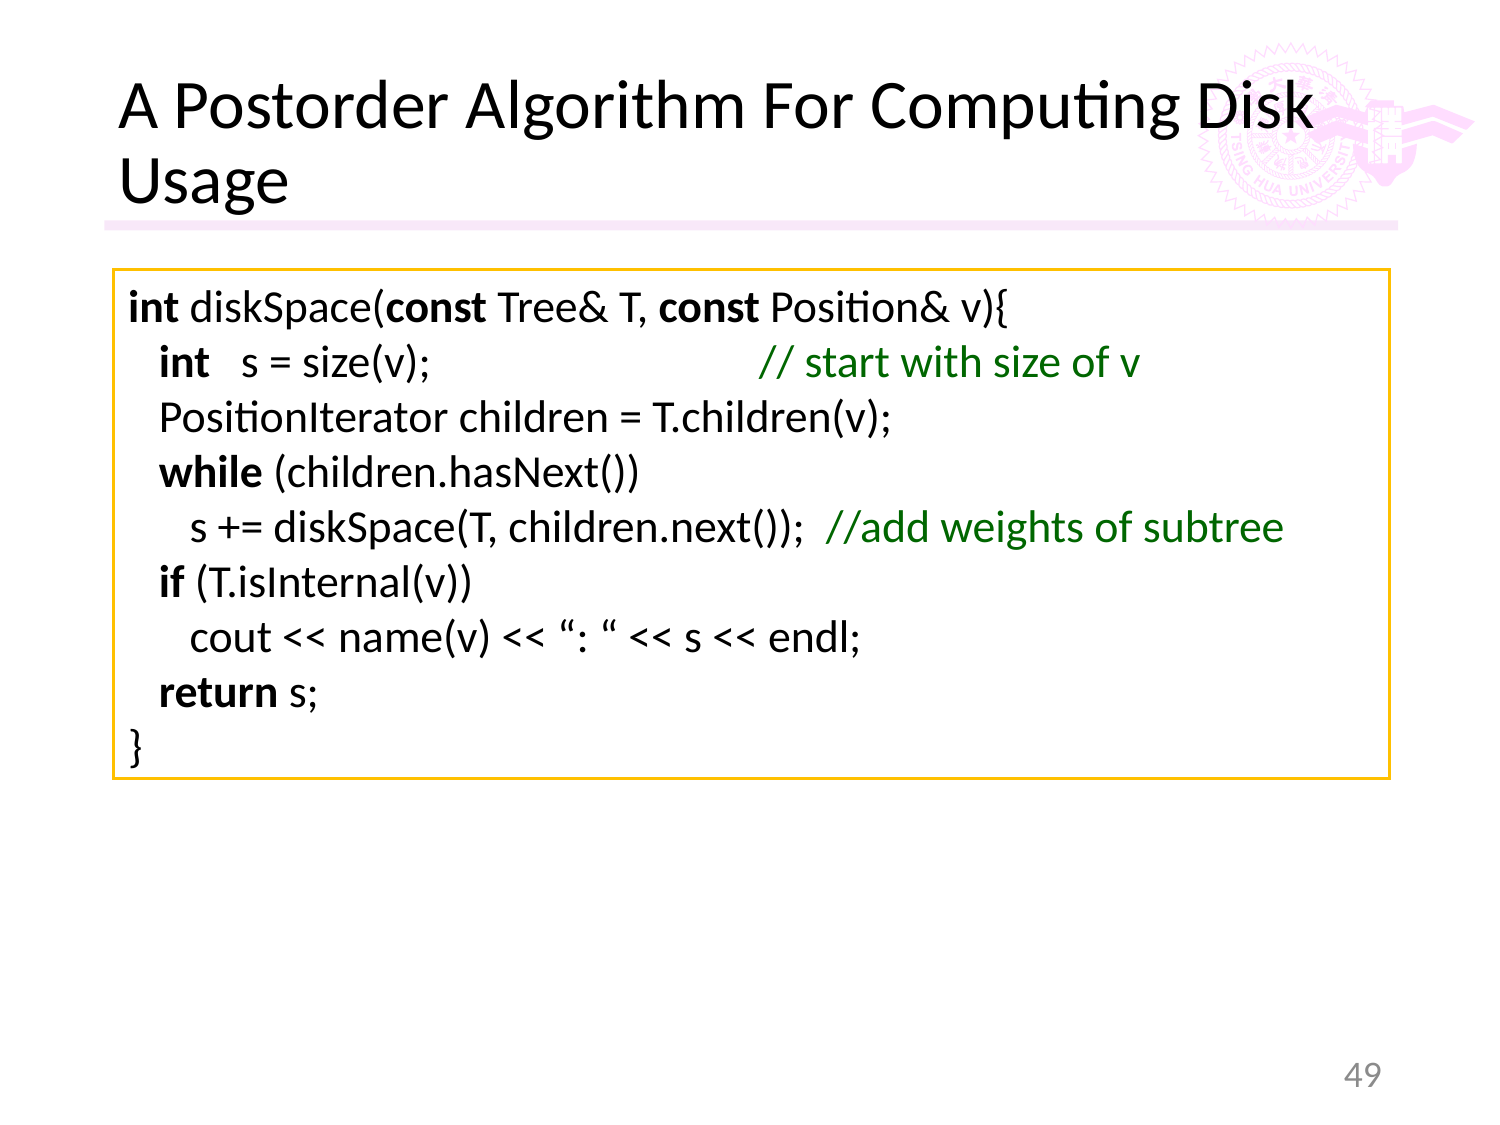

# A Postorder Algorithm For Computing Disk Usage
int diskSpace(const Tree& T, const Position& v){
   int   s = size(v);                                // start with size of v
   PositionIterator children = T.children(v);
   while (children.hasNext())
      s += diskSpace(T, children.next());  //add weights of subtree
   if (T.isInternal(v))
      cout << name(v) << “: “ << s << endl;
   return s;
}

49